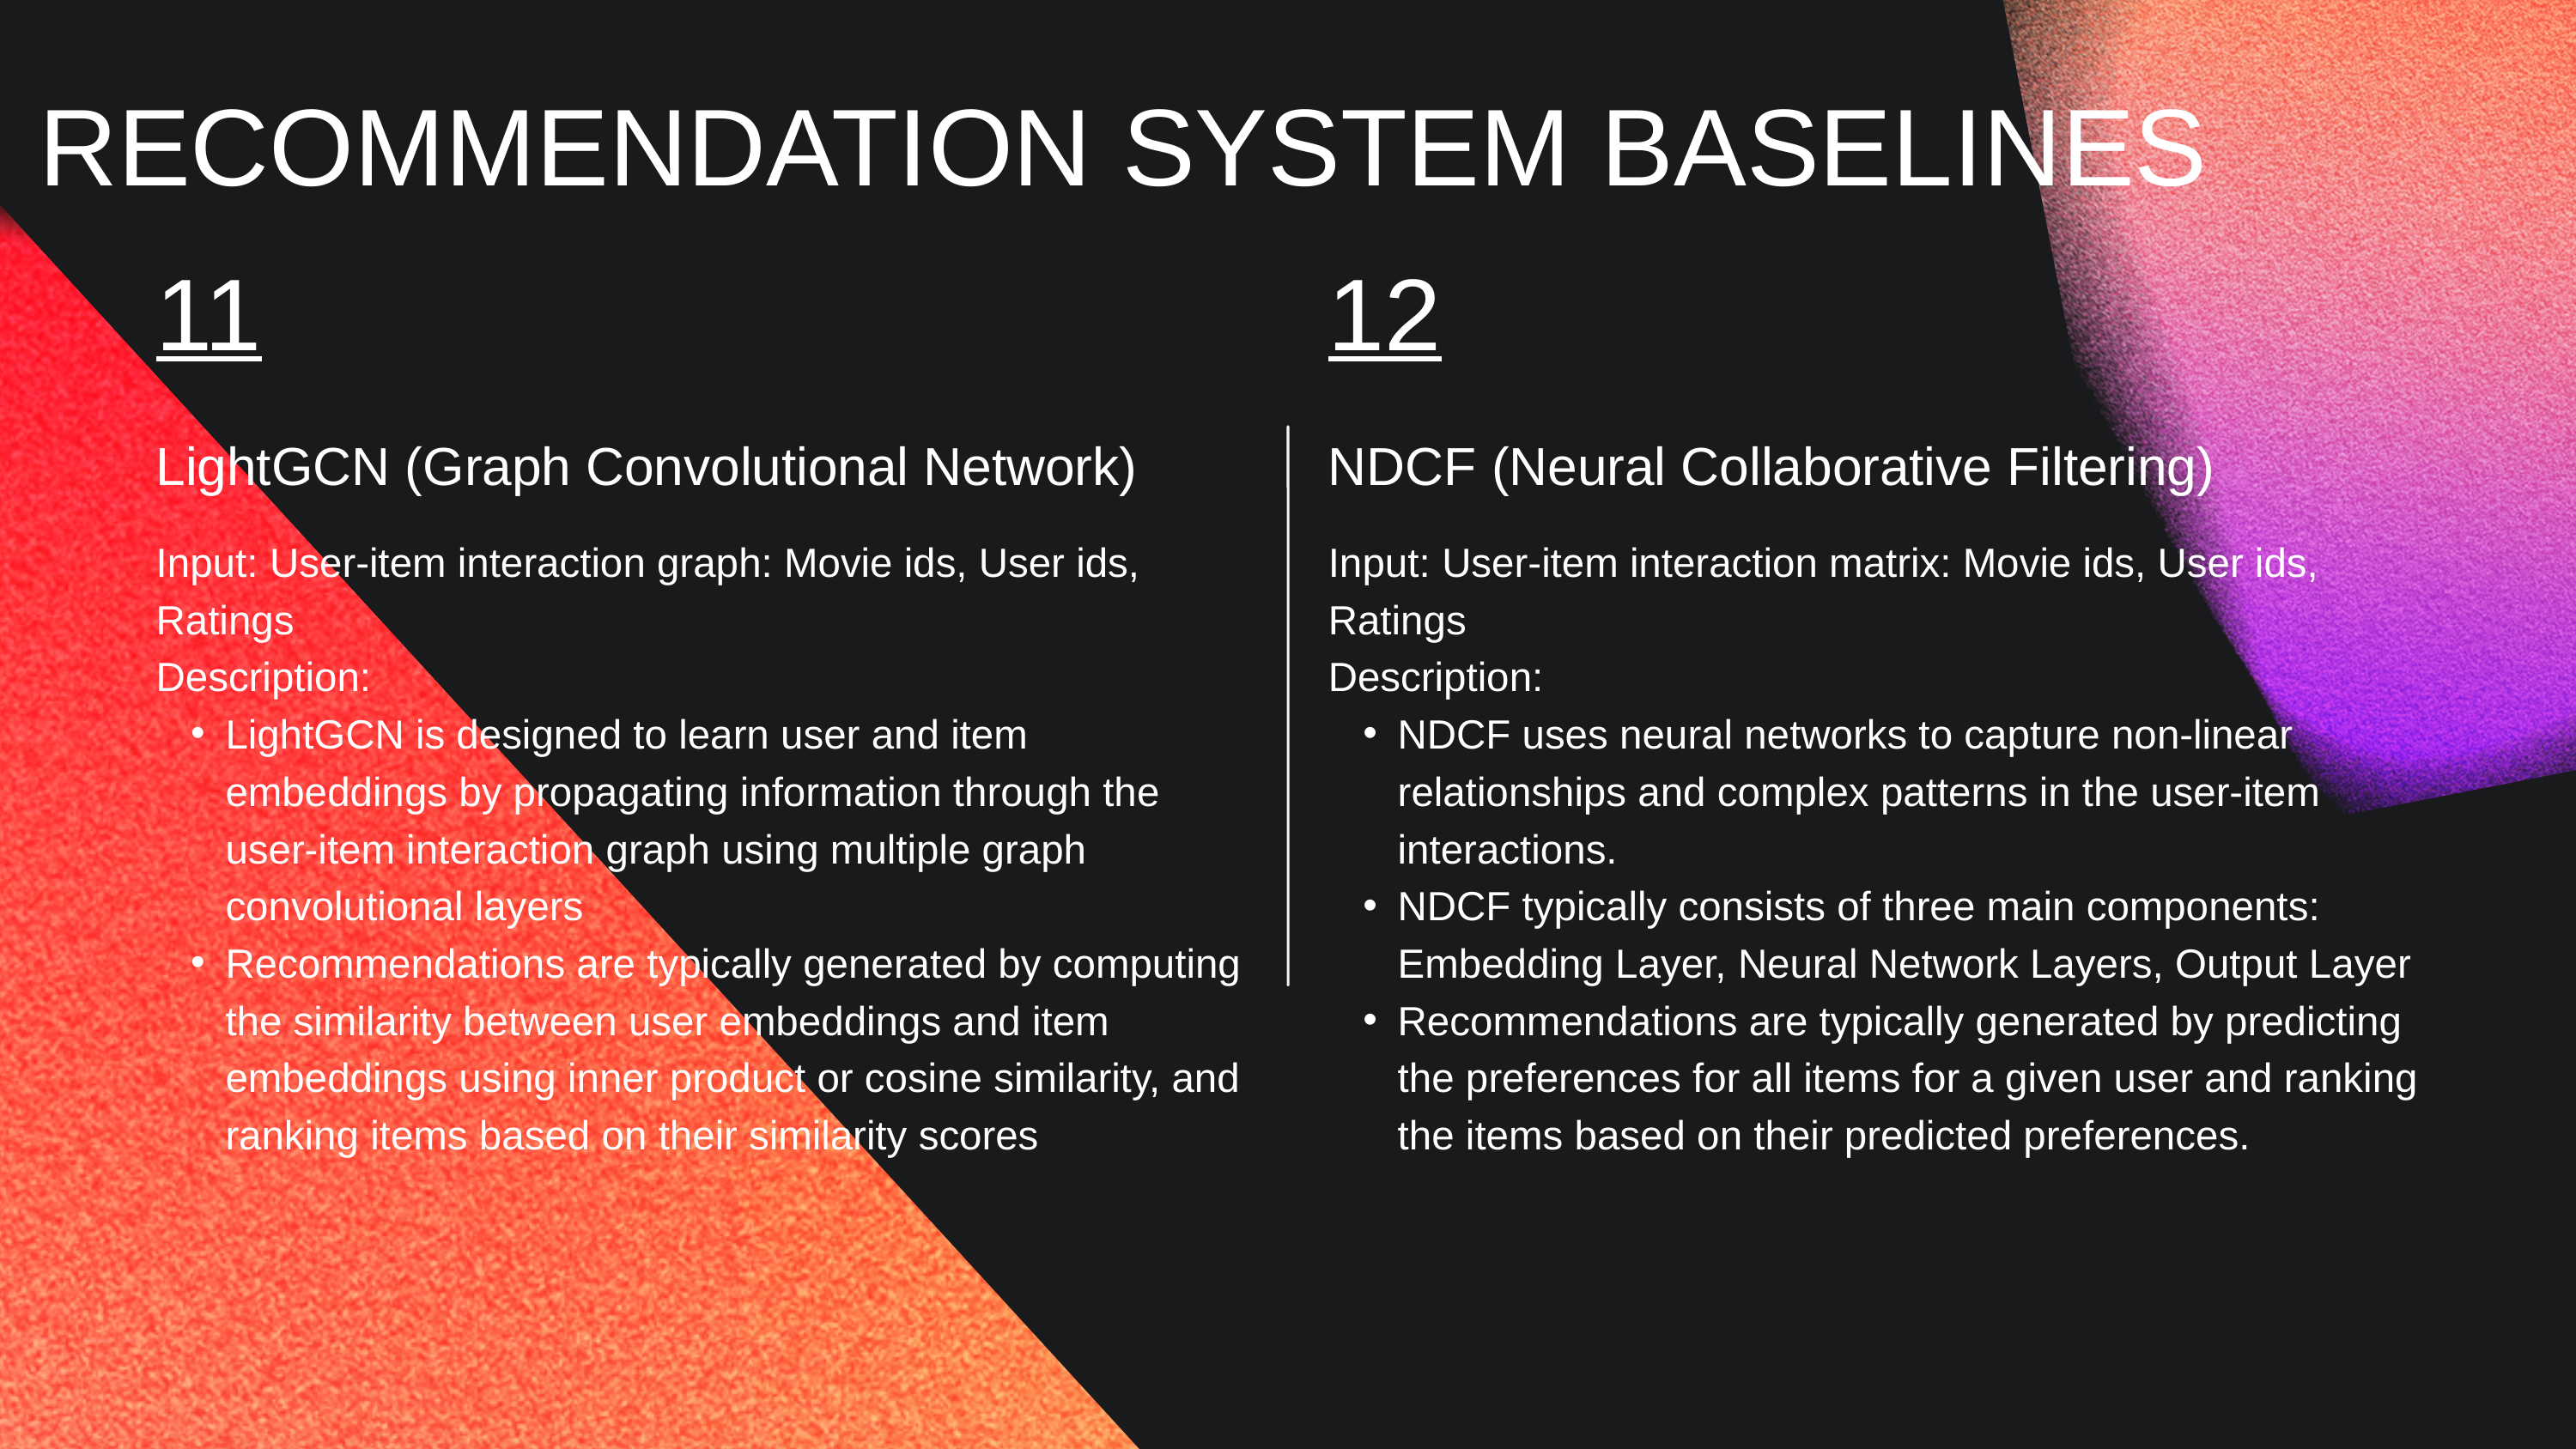

RECOMMENDATION SYSTEM BASELINES
11
LightGCN (Graph Convolutional Network)
Input: User-item interaction graph: Movie ids, User ids, Ratings
Description:
LightGCN is designed to learn user and item embeddings by propagating information through the user-item interaction graph using multiple graph convolutional layers
Recommendations are typically generated by computing the similarity between user embeddings and item embeddings using inner product or cosine similarity, and ranking items based on their similarity scores
12
NDCF (Neural Collaborative Filtering)
Input: User-item interaction matrix: Movie ids, User ids, Ratings
Description:
NDCF uses neural networks to capture non-linear relationships and complex patterns in the user-item interactions.
NDCF typically consists of three main components: Embedding Layer, Neural Network Layers, Output Layer
Recommendations are typically generated by predicting the preferences for all items for a given user and ranking the items based on their predicted preferences.